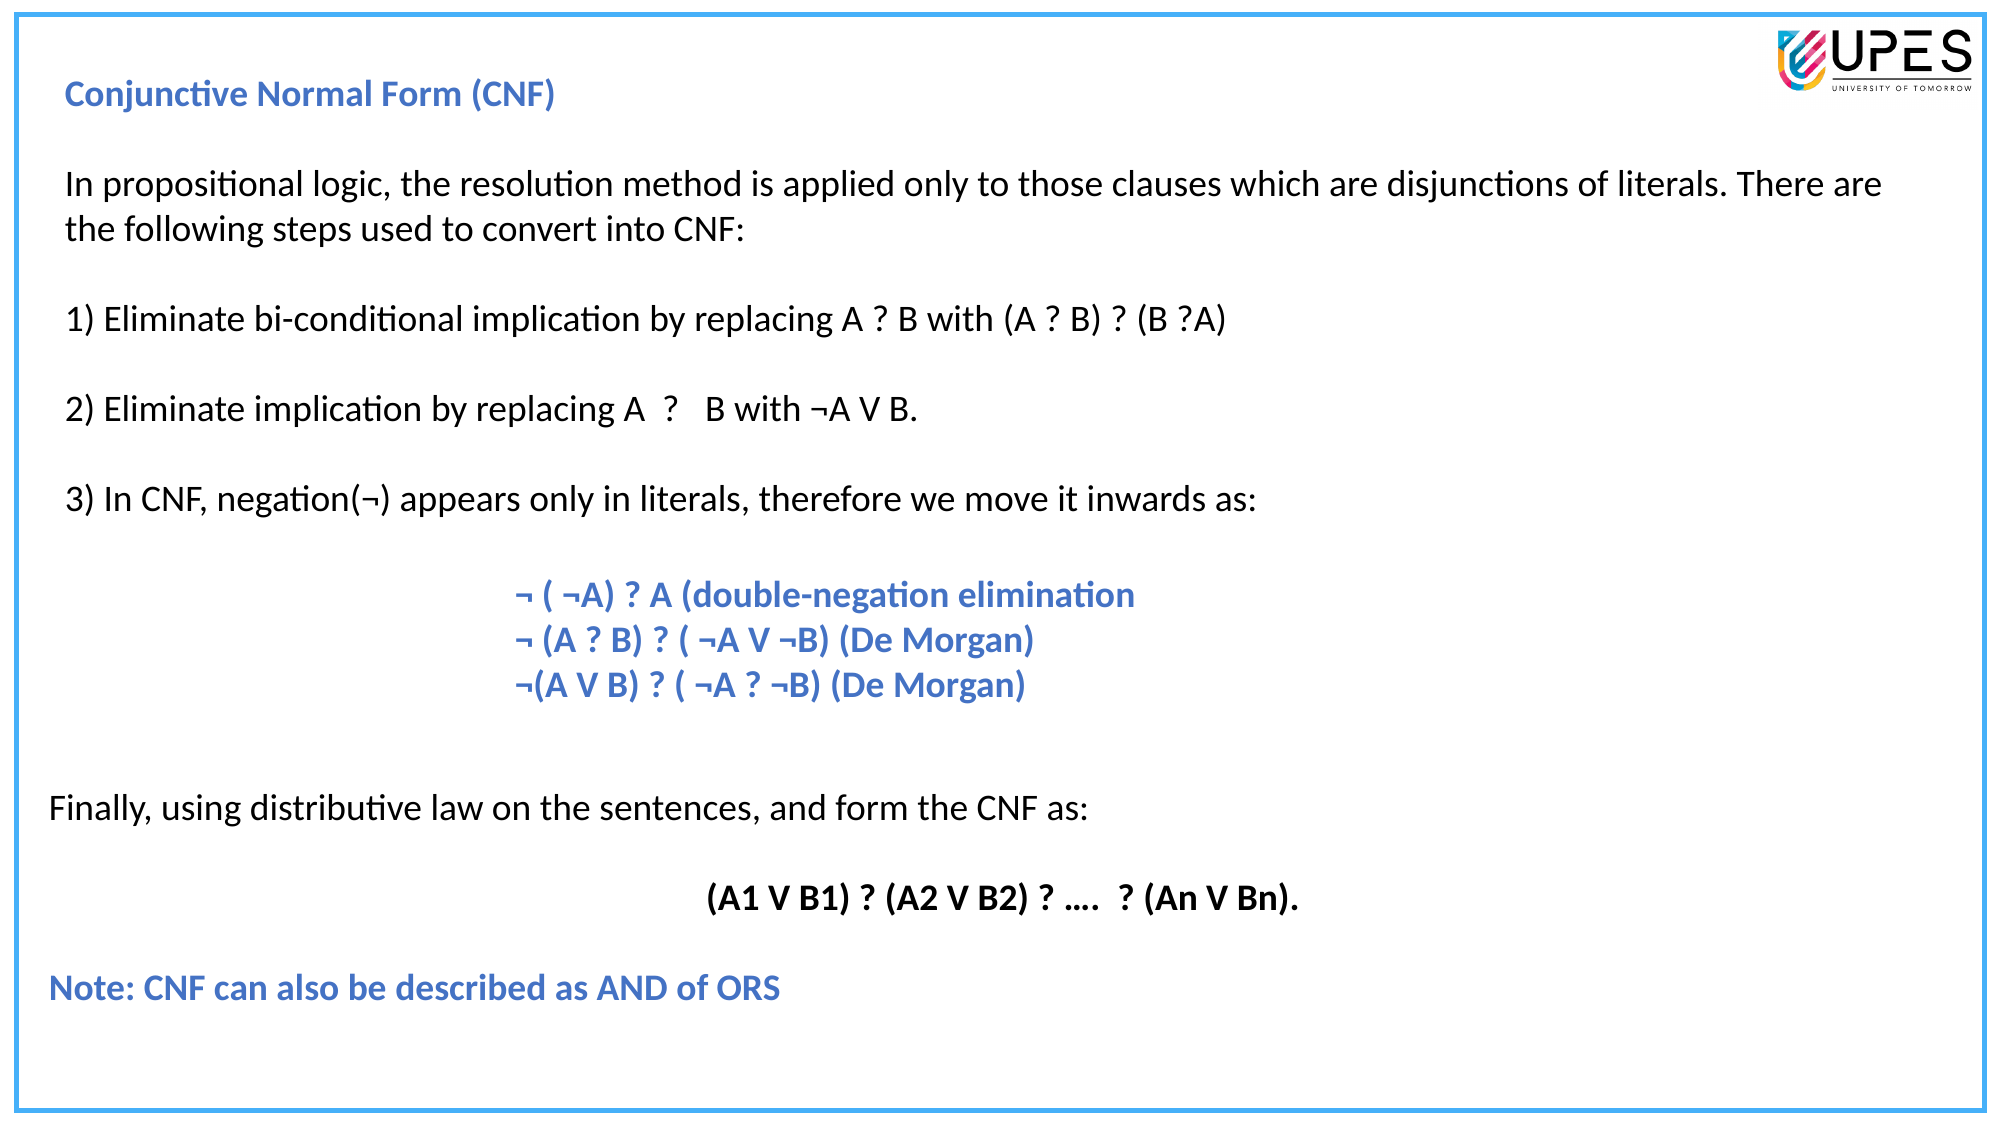

Conjunctive Normal Form (CNF)

In propositional logic, the resolution method is applied only to those clauses which are disjunctions of literals. There are the following steps used to convert into CNF:

1) Eliminate bi-conditional implication by replacing A ? B with (A ? B) ? (B ?A)

2) Eliminate implication by replacing A  ?   B with ¬A V B.

3) In CNF, negation(¬) appears only in literals, therefore we move it inwards as:
¬ ( ¬A) ? A (double-negation elimination
¬ (A ? B) ? ( ¬A V ¬B) (De Morgan)
¬(A V B) ? ( ¬A ? ¬B) (De Morgan)
Finally, using distributive law on the sentences, and form the CNF as:

(A1 V B1) ? (A2 V B2) ? ….  ? (An V Bn).

Note: CNF can also be described as AND of ORS